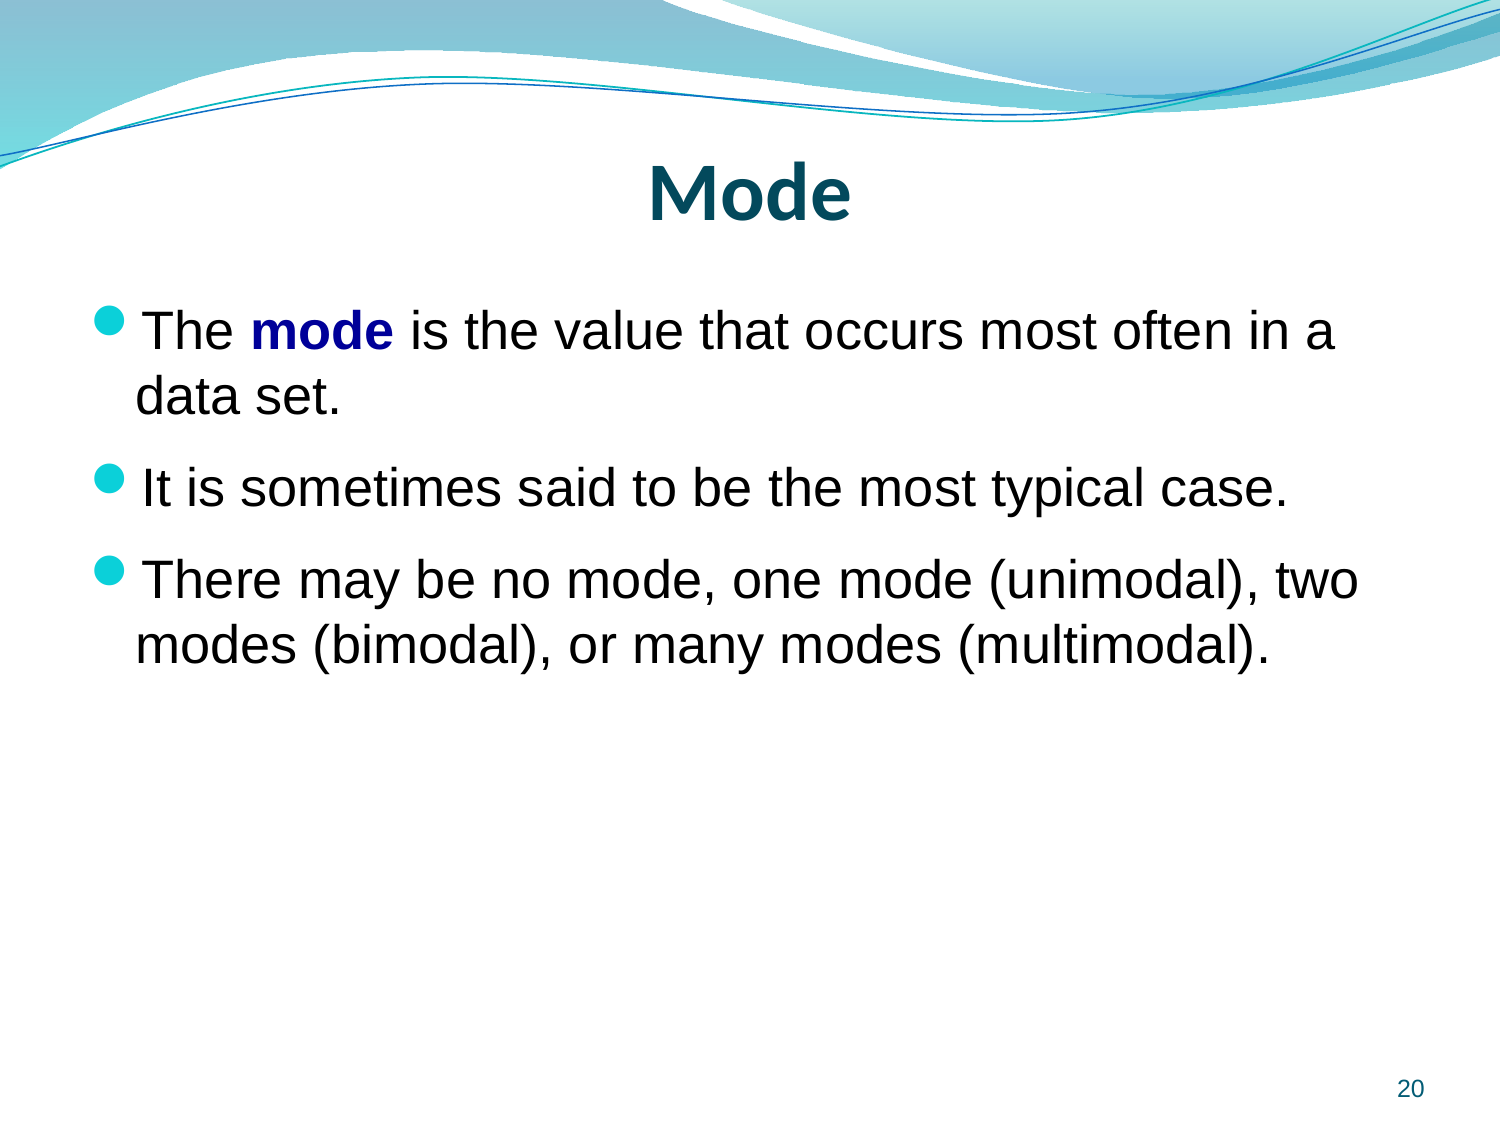

# Mode
The mode is the value that occurs most often in a data set.
It is sometimes said to be the most typical case.
There may be no mode, one mode (unimodal), two modes (bimodal), or many modes (multimodal).
20